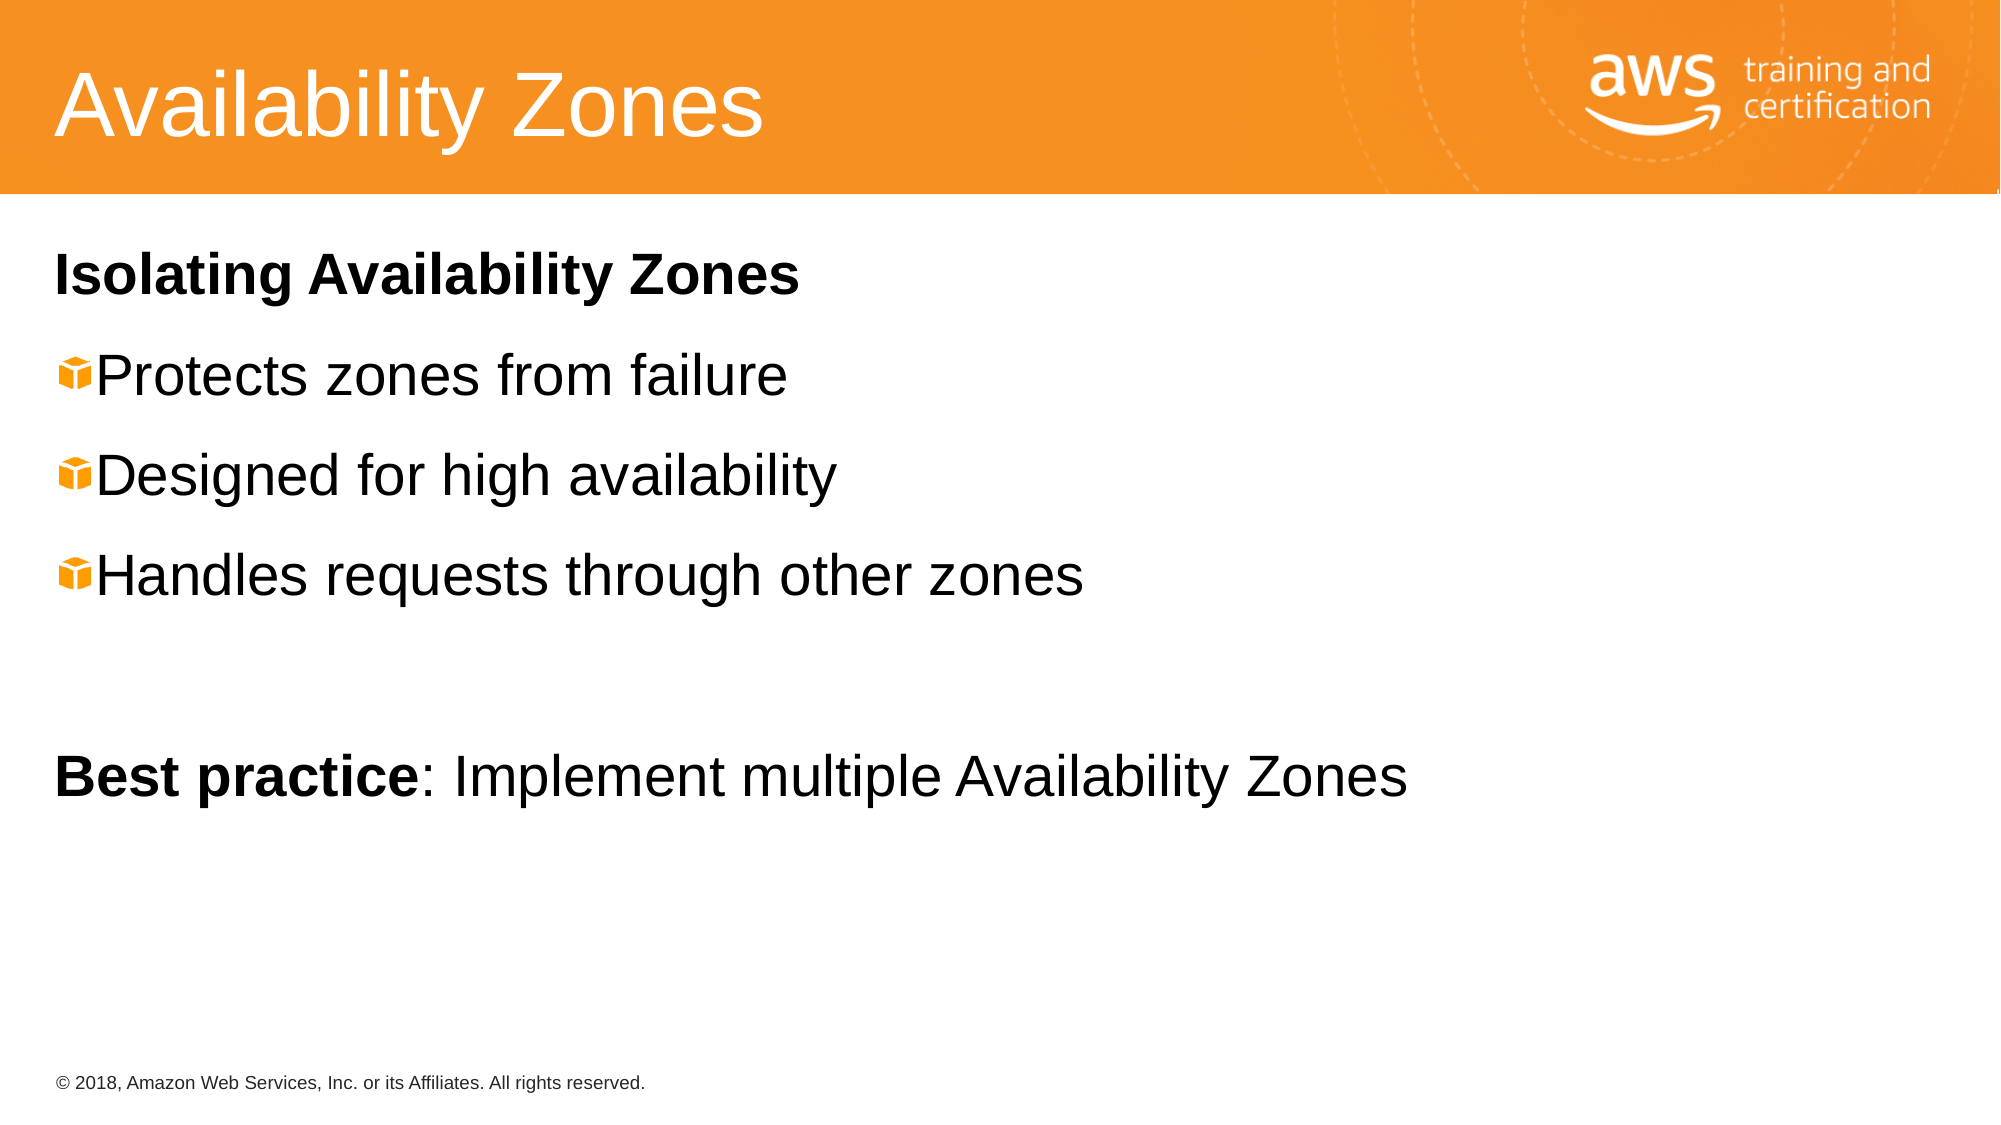

# Availability Zones

Isolating Availability Zones
Protects zones from failure
Designed for high availability
Handles requests through other zones

Best practice: Implement multiple Availability Zones